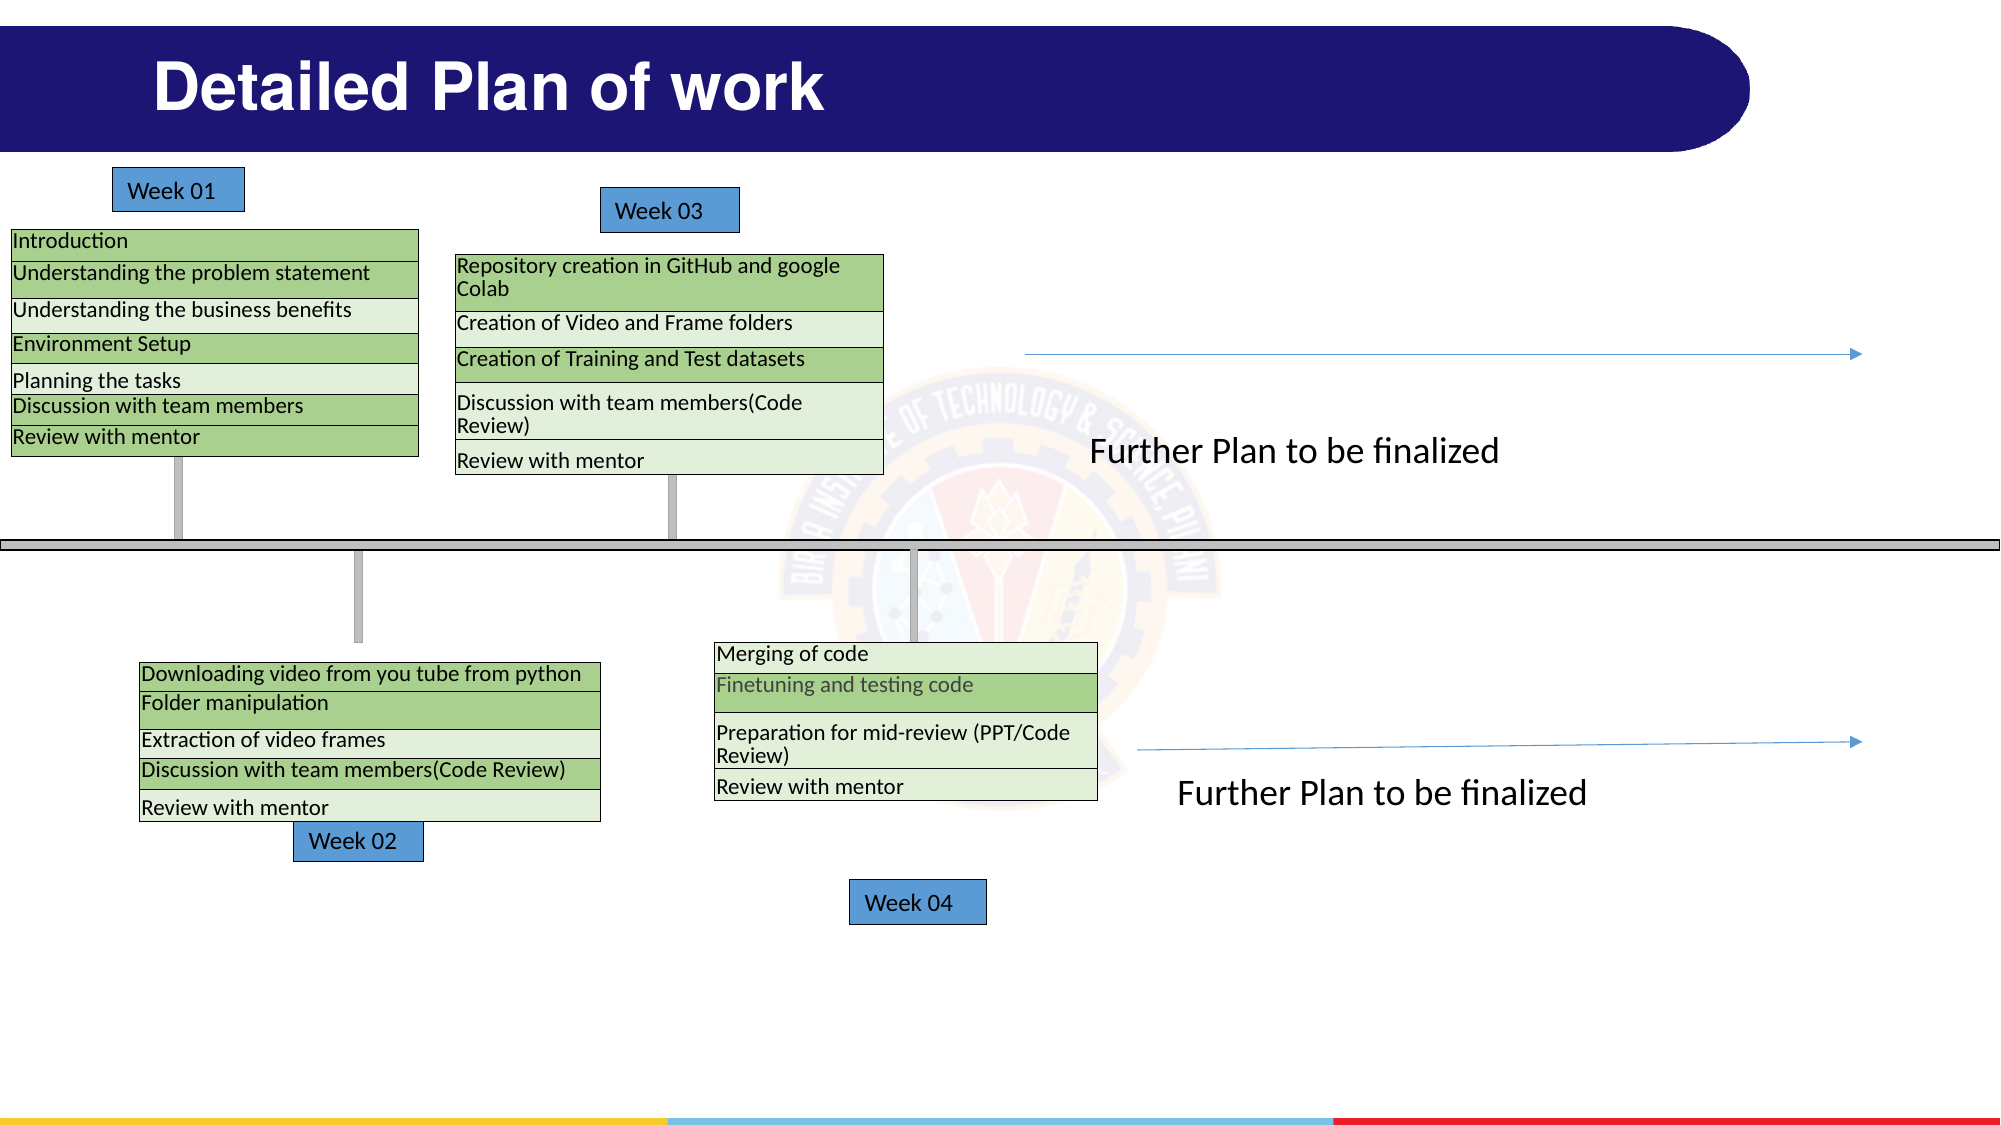

# Detailed Plan of work
Week 01
Week 03
| Introduction |
| --- |
| Understanding the problem statement |
| Understanding the business benefits |
| Environment Setup |
| Planning the tasks |
| Discussion with team members |
| Review with mentor |
| Repository creation in GitHub and google Colab |
| --- |
| Creation of Video and Frame folders |
| Creation of Training and Test datasets |
| Discussion with team members(Code Review) |
| Review with mentor |

Further Plan to be finalized

| Merging of code |
| --- |
| Finetuning and testing code |
| Preparation for mid-review (PPT/Code Review) |
| Review with mentor |
| Downloading video from you tube from python |
| --- |
| Folder manipulation |
| Extraction of video frames |
| Discussion with team members(Code Review) |
| Review with mentor |
Further Plan to be finalized
Week 02
Week 04